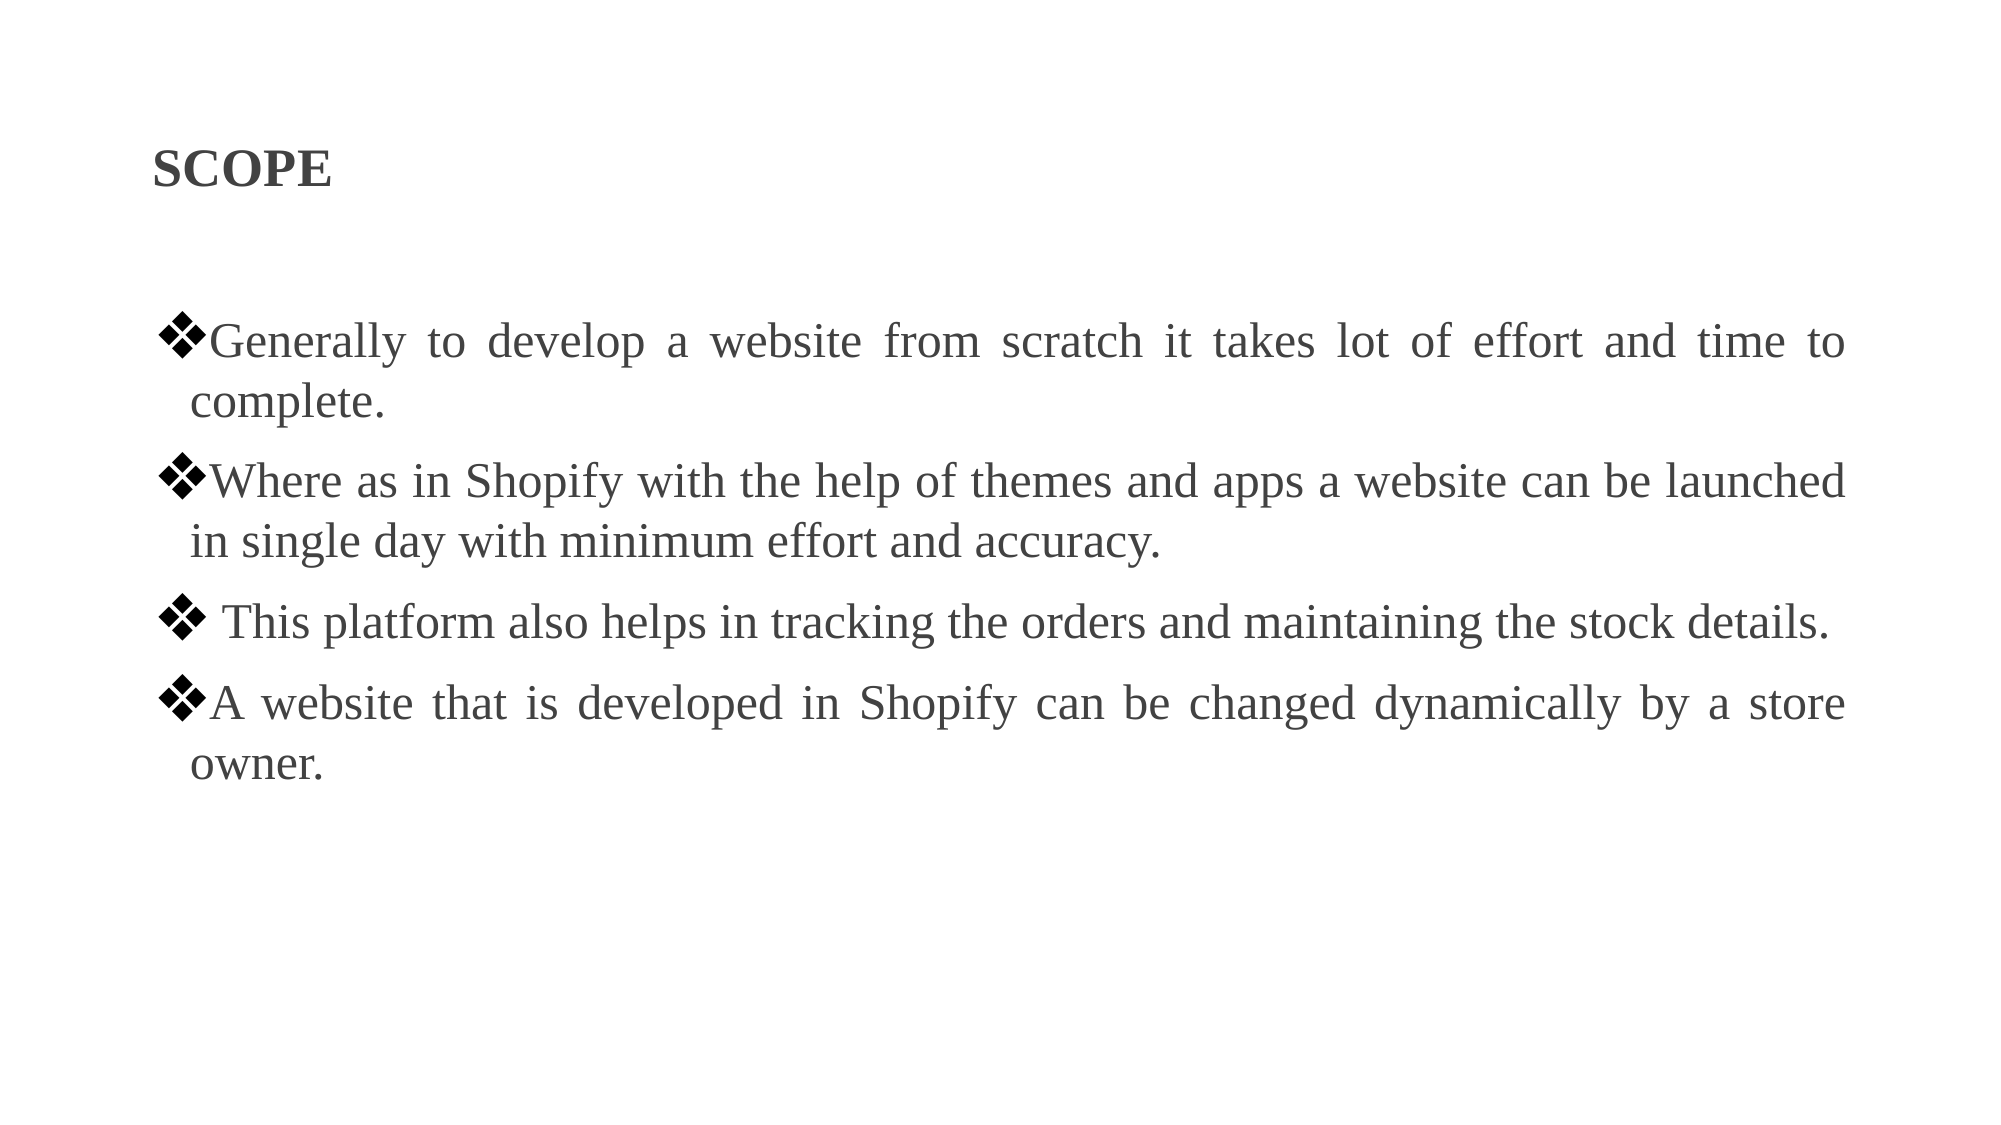

# SCOPE
Generally to develop a website from scratch it takes lot of effort and time to complete.
Where as in Shopify with the help of themes and apps a website can be launched in single day with minimum effort and accuracy.
 This platform also helps in tracking the orders and maintaining the stock details.
A website that is developed in Shopify can be changed dynamically by a store owner.